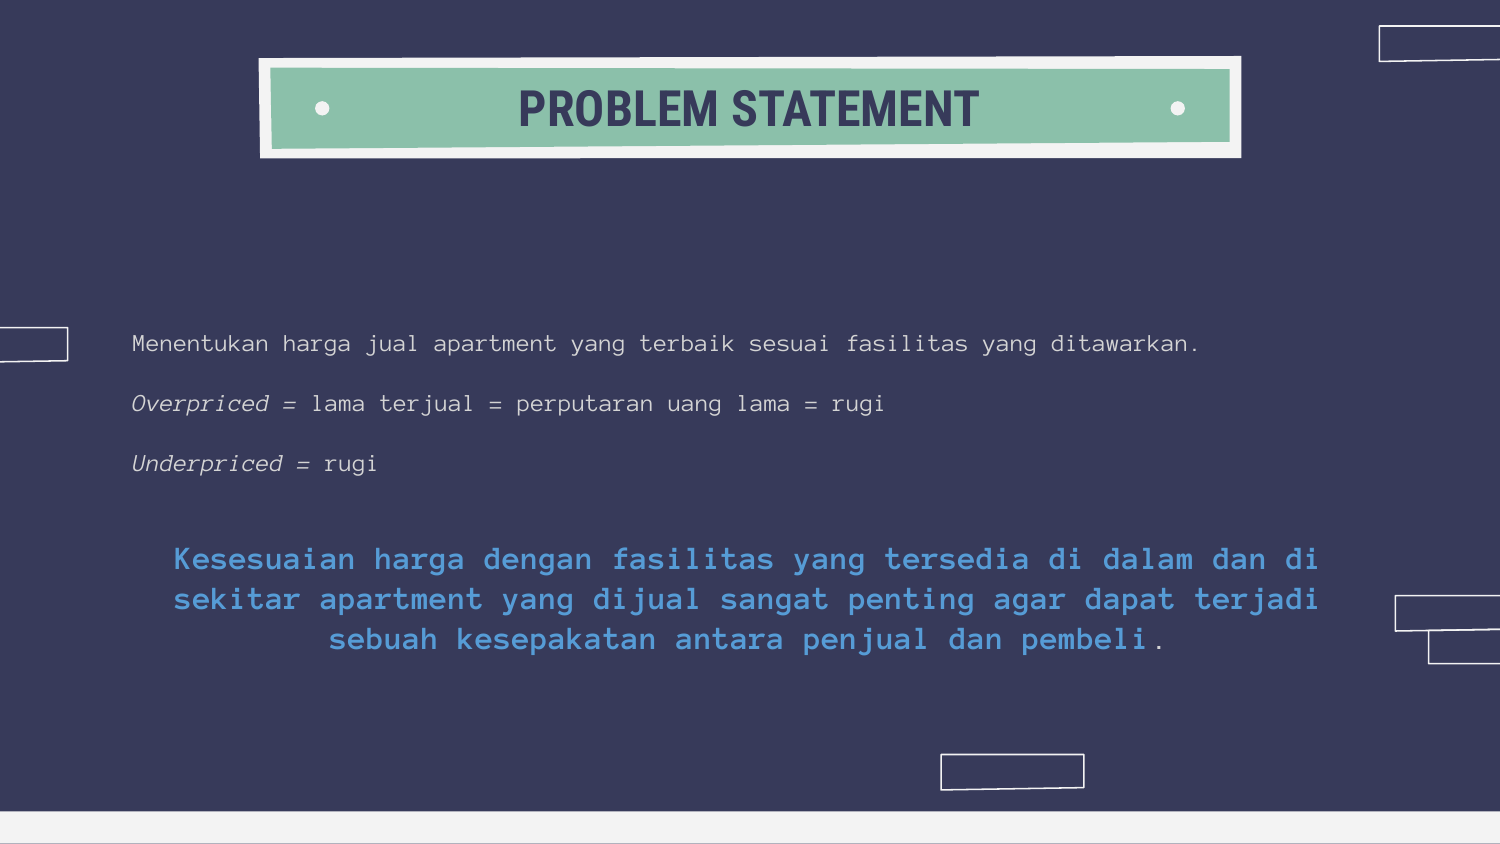

# PROBLEM STATEMENT
Menentukan harga jual apartment yang terbaik sesuai fasilitas yang ditawarkan.

Overpriced = lama terjual = perputaran uang lama = rugi

Underpriced = rugi

Kesesuaian harga dengan fasilitas yang tersedia di dalam dan di sekitar apartment yang dijual sangat penting agar dapat terjadi sebuah kesepakatan antara penjual dan pembeli.